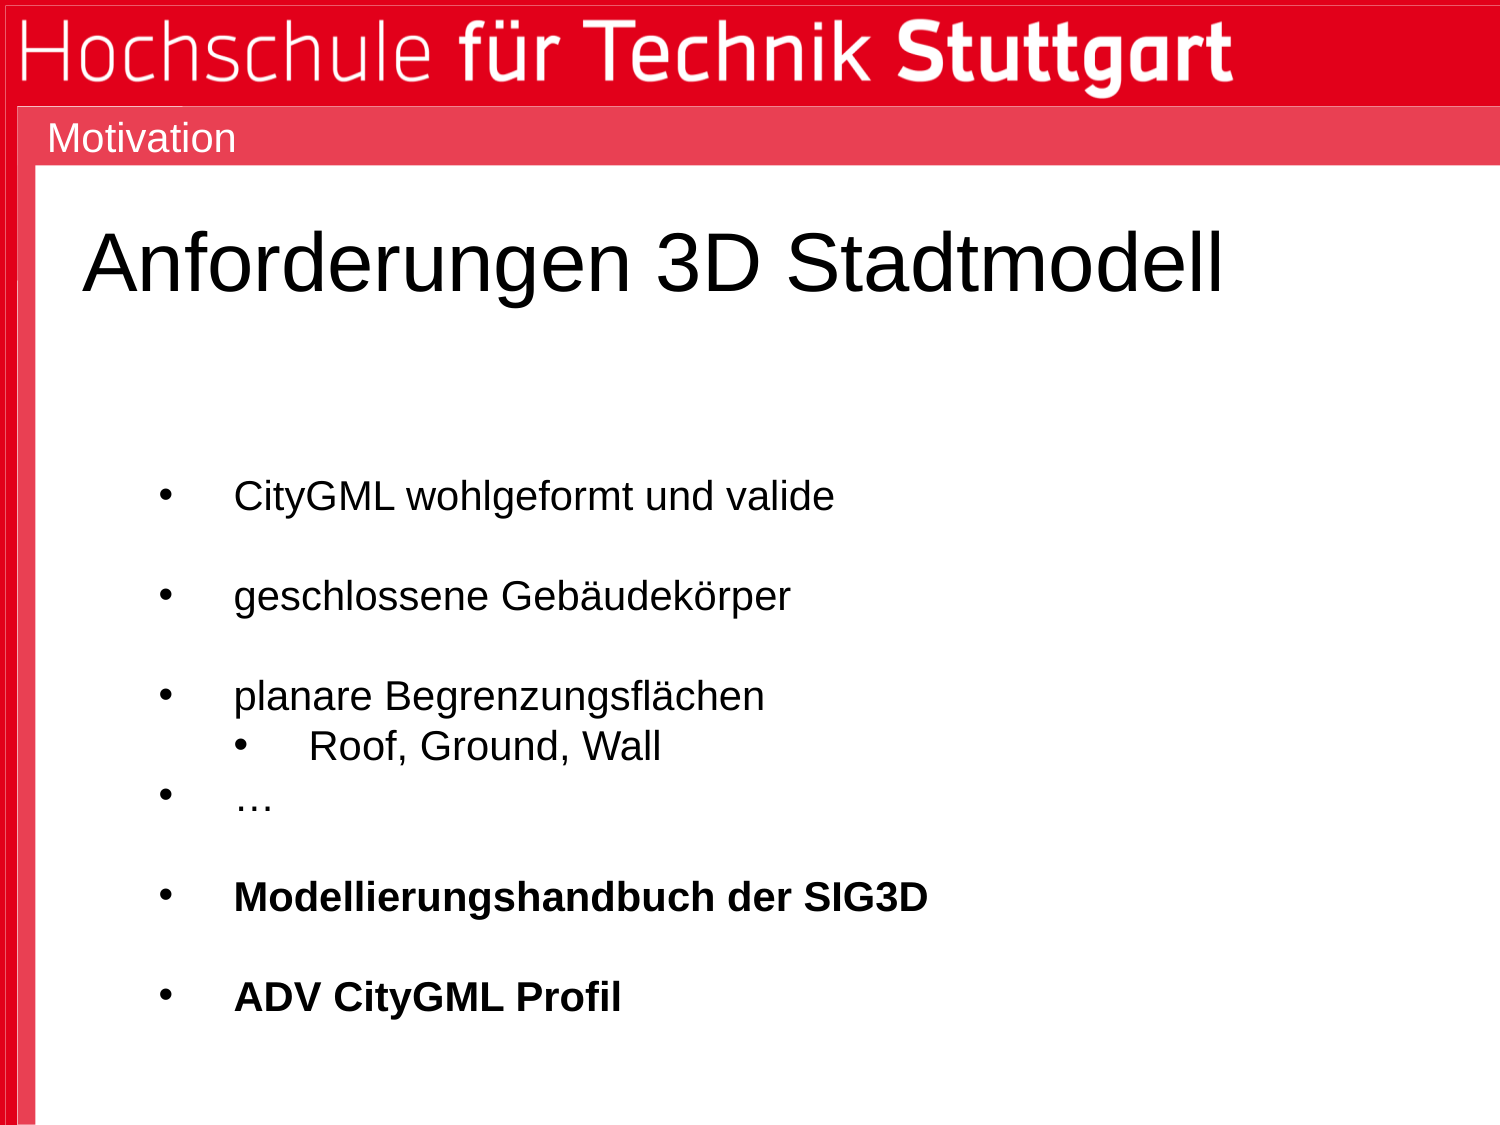

Motivation
# Anforderungen 3D Stadtmodell

CityGML wohlgeformt und valide

geschlossene Gebäudekörper

planare Begrenzungsflächen
Roof, Ground, Wall
…

Modellierungshandbuch der SIG3D

ADV CityGML Profil